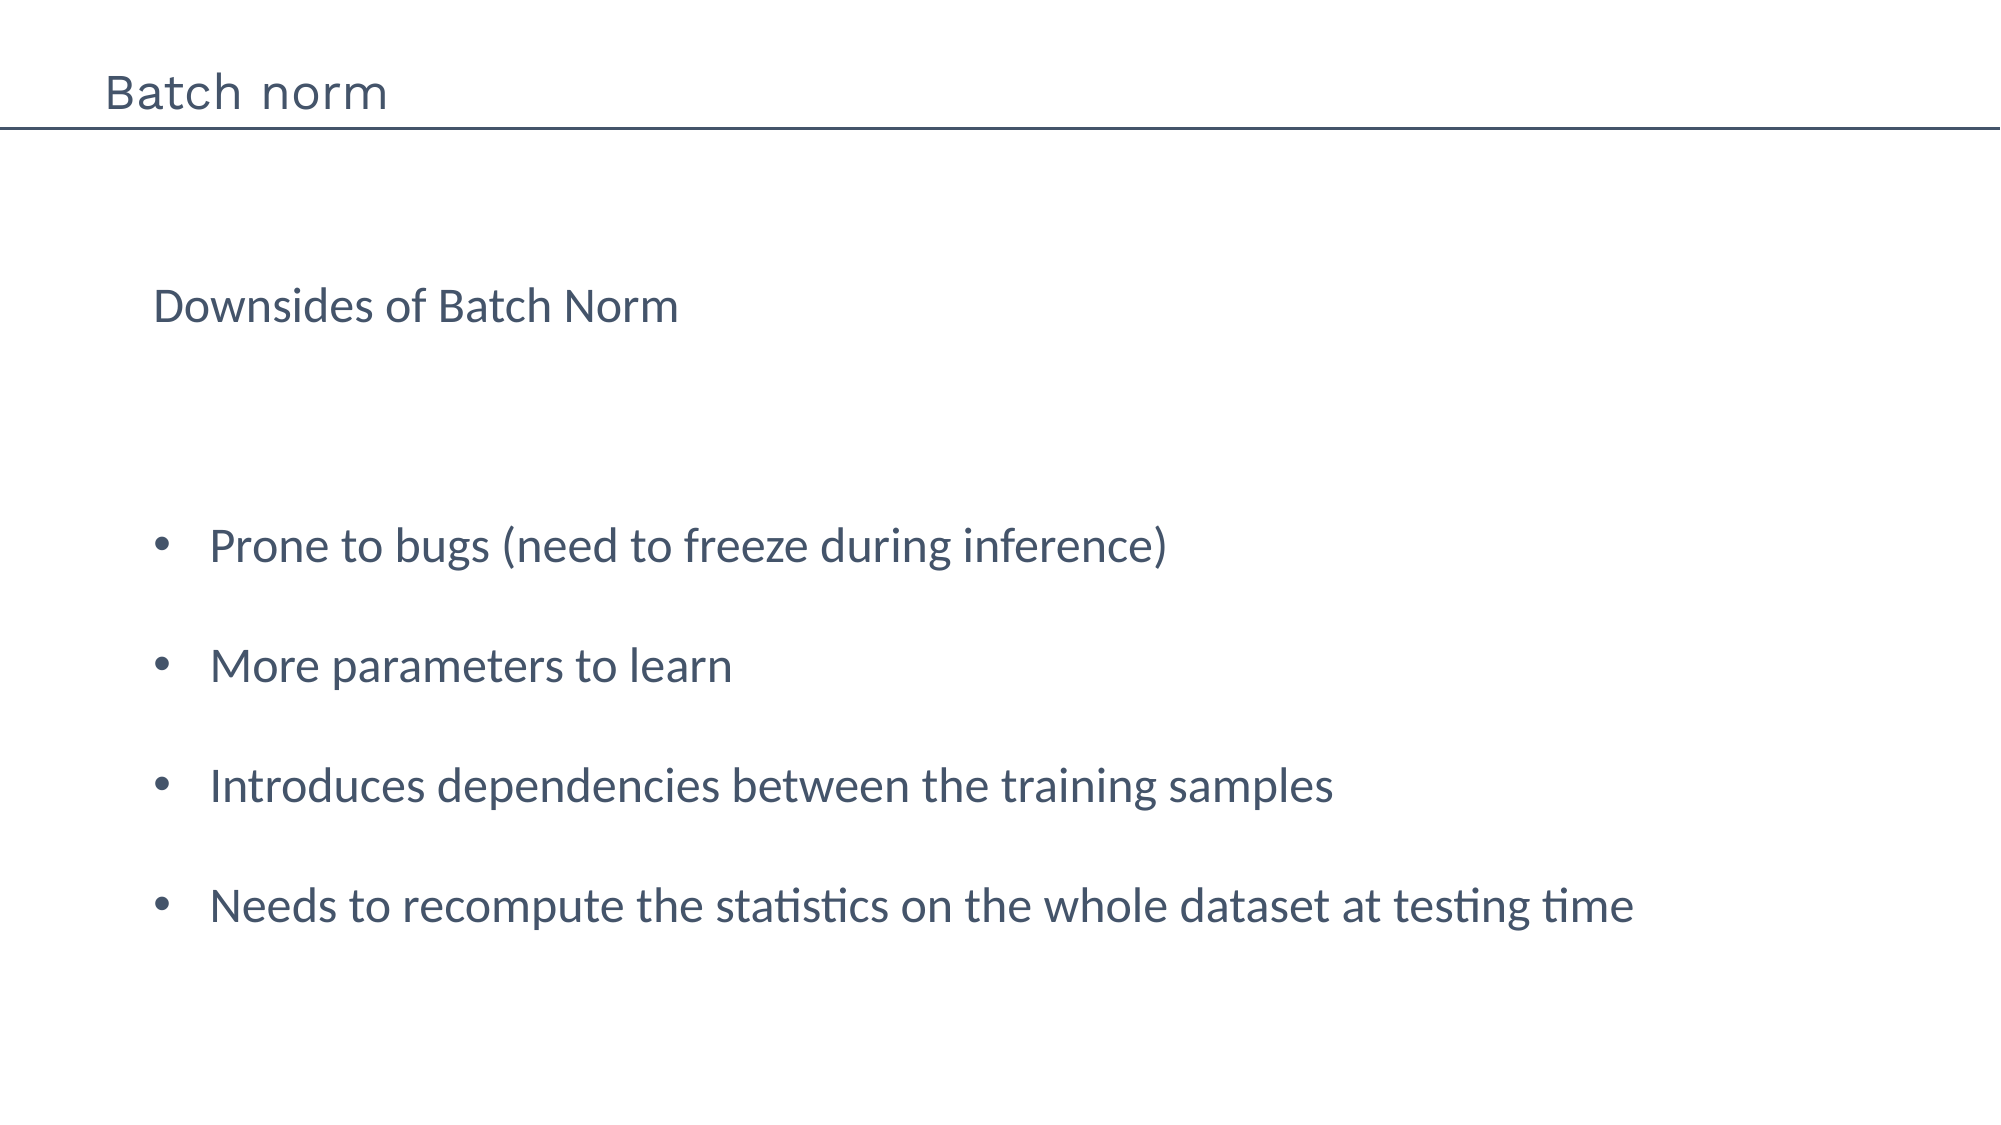

Batch norm
Downsides of Batch Norm

Prone to bugs (need to freeze during inference)
More parameters to learn
Introduces dependencies between the training samples
Needs to recompute the statistics on the whole dataset at testing time